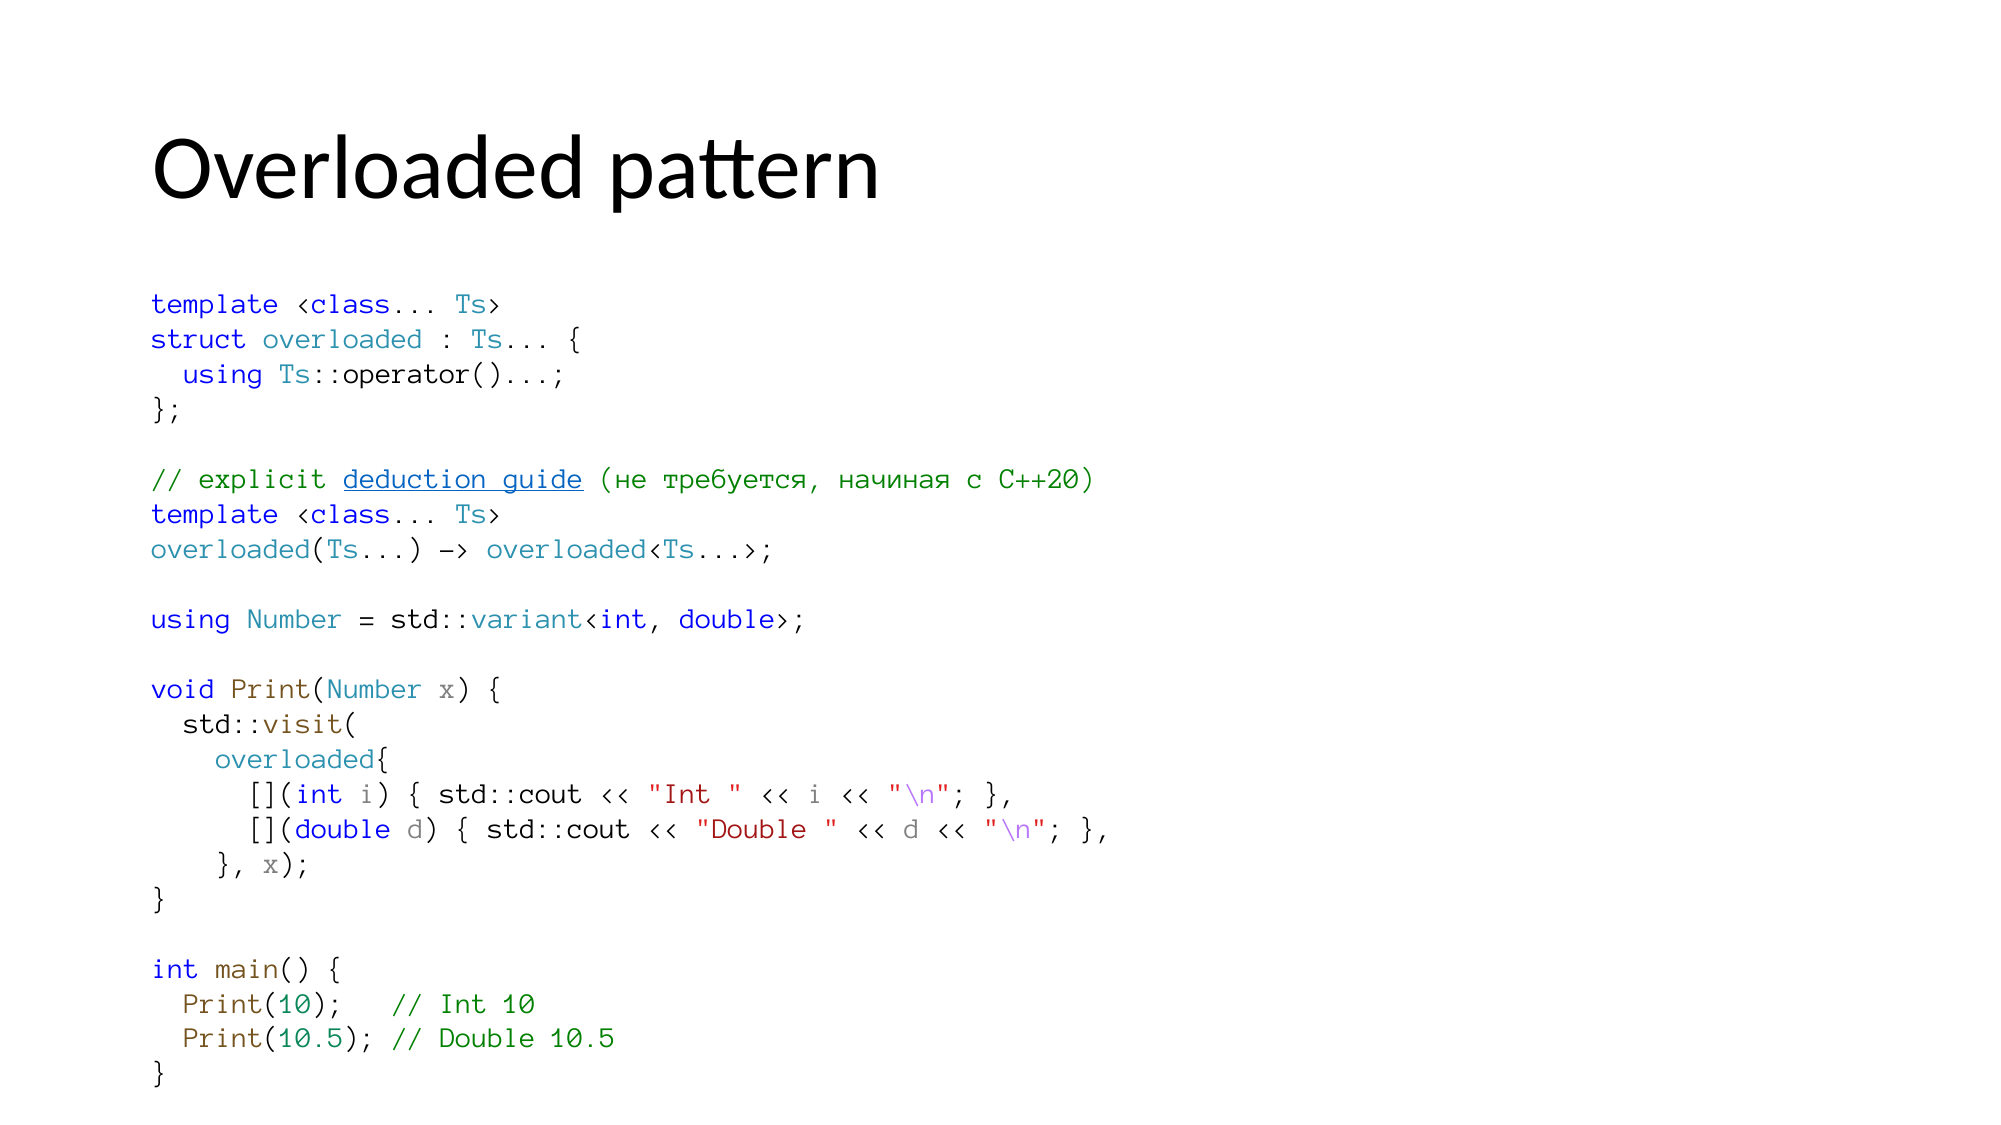

# Overloaded pattern
template <class... Ts>
struct overloaded : Ts... {
  using Ts::operator()...;
};

// explicit deduction guide (не требуется, начиная с C++20)
template <class... Ts>
overloaded(Ts...) -> overloaded<Ts...>;

using Number = std::variant<int, double>;

void Print(Number x) {
  std::visit(
    overloaded{
      [](int i) { std::cout << "Int " << i << "\n"; },
      [](double d) { std::cout << "Double " << d << "\n"; },
    }, x);
}

int main() {
  Print(10);   // Int 10
  Print(10.5); // Double 10.5
}